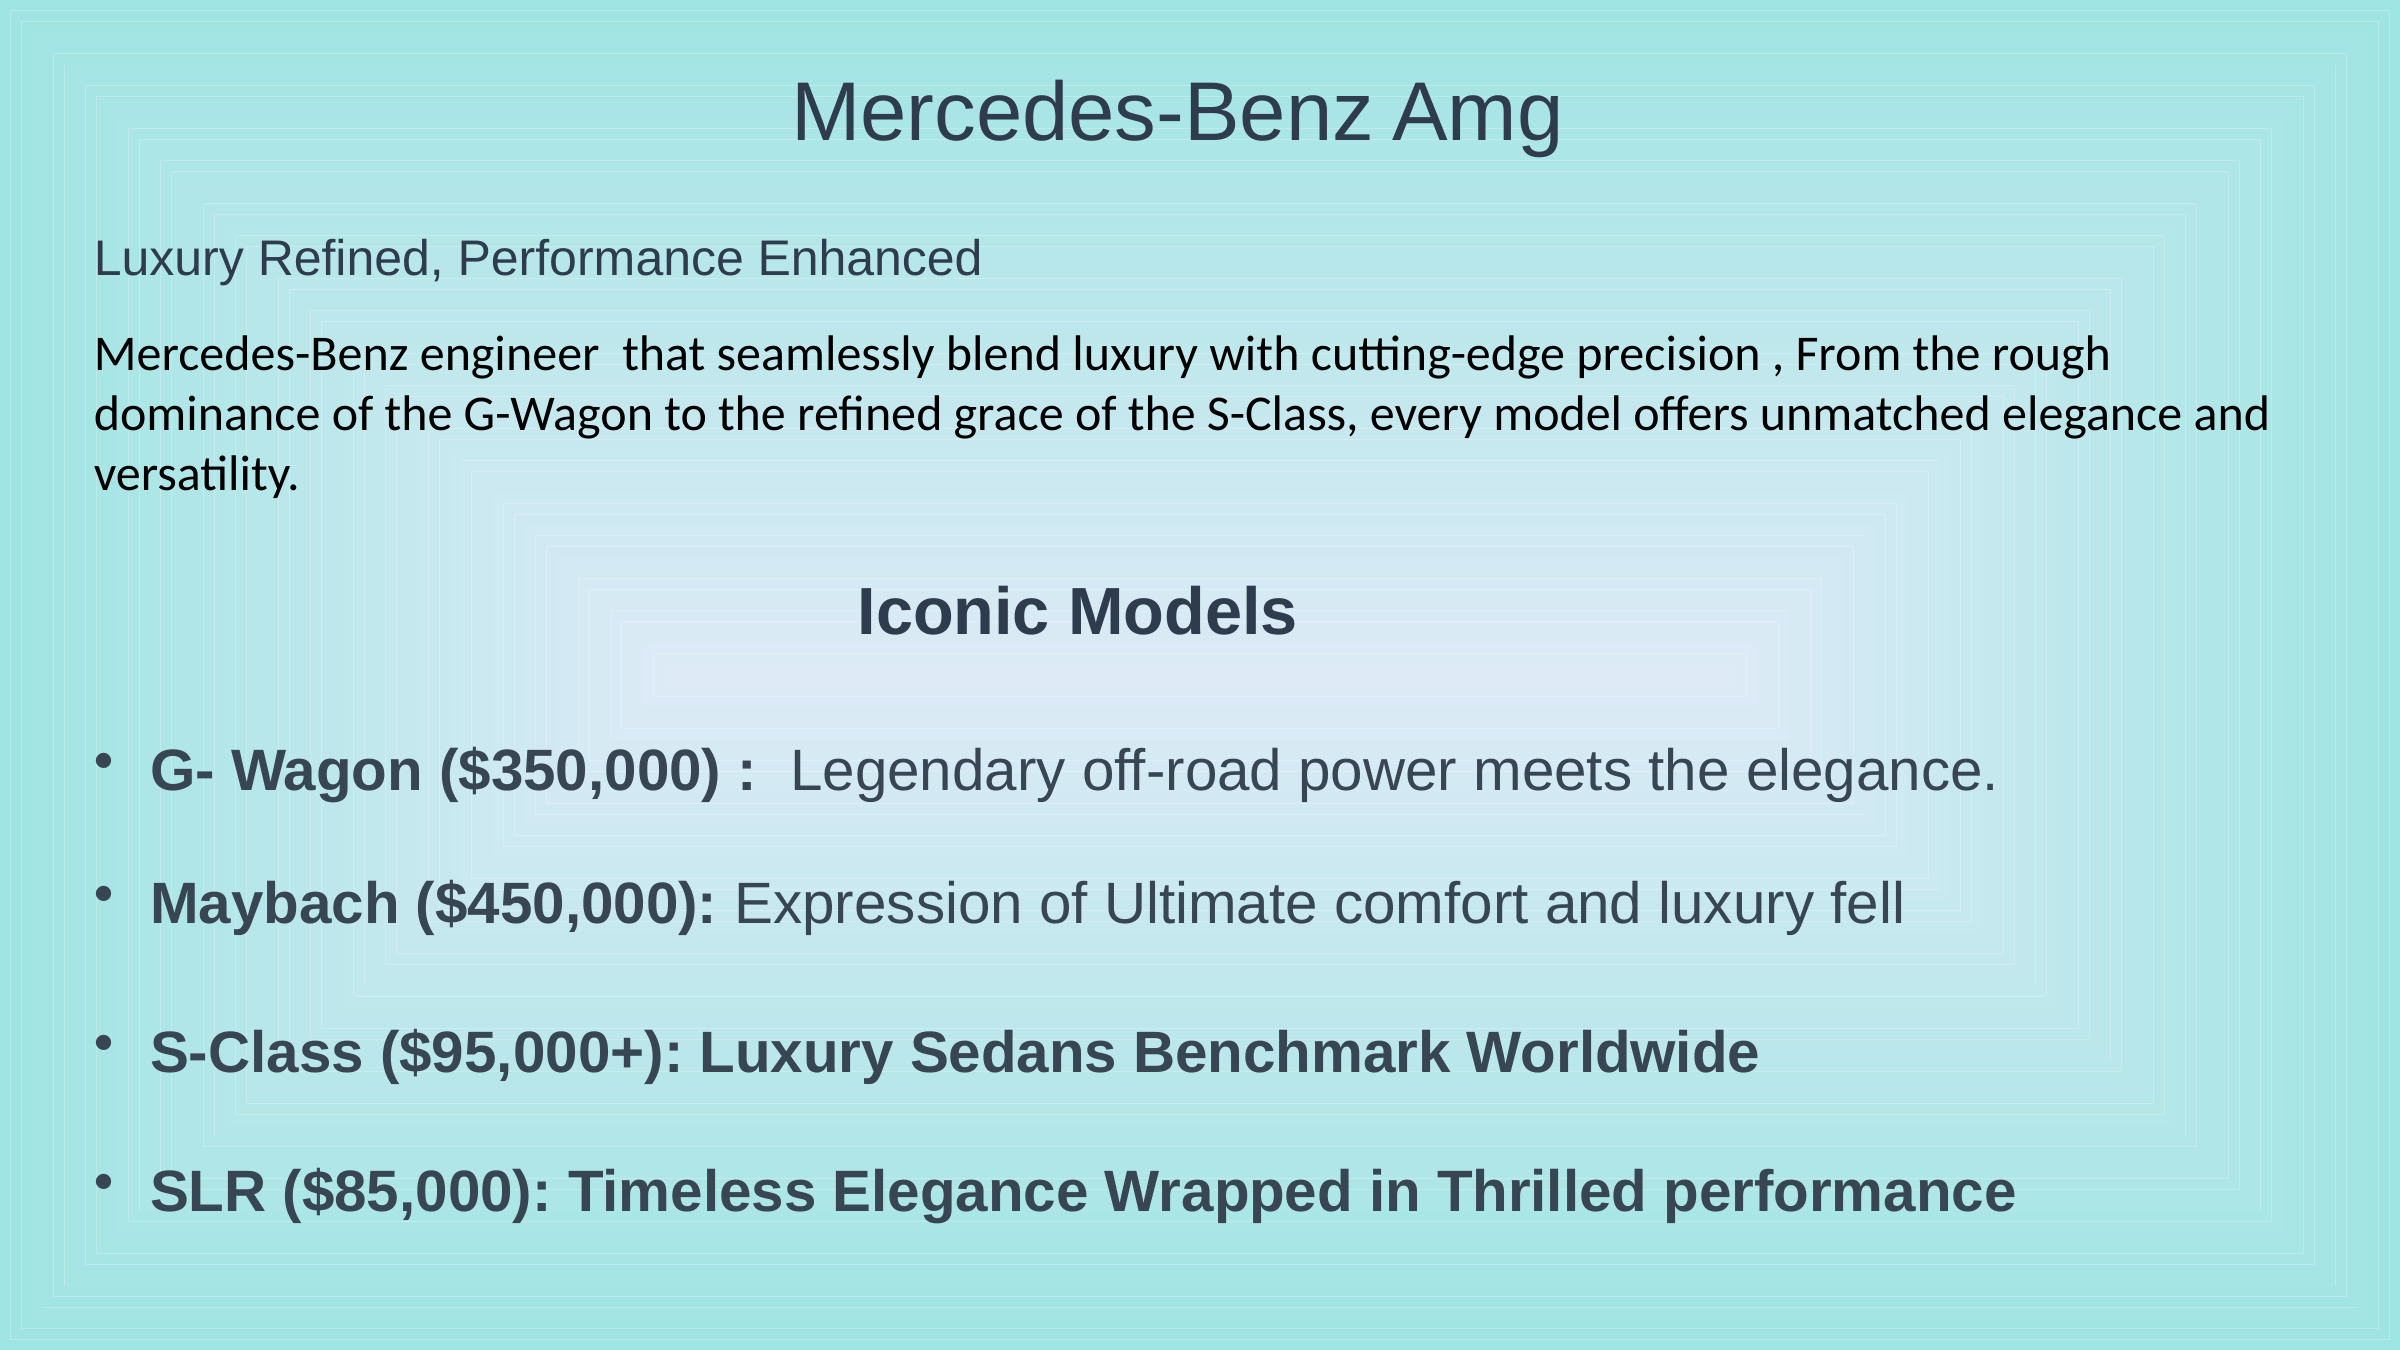

Mercedes-Benz Amg
Luxury Refined, Performance Enhanced
Mercedes-Benz engineer  that seamlessly blend luxury with cutting-edge precision , From the rough dominance of the G-Wagon to the refined grace of the S-Class, every model offers unmatched elegance and versatility.
Iconic Models

G- Wagon ($350,000) :  Legendary off-road power meets the elegance.
Maybach ($450,000): Expression of Ultimate comfort and luxury fell
S-Class ($95,000+): Luxury Sedans Benchmark Worldwide
SLR ($85,000): Timeless Elegance Wrapped in Thrilled performance